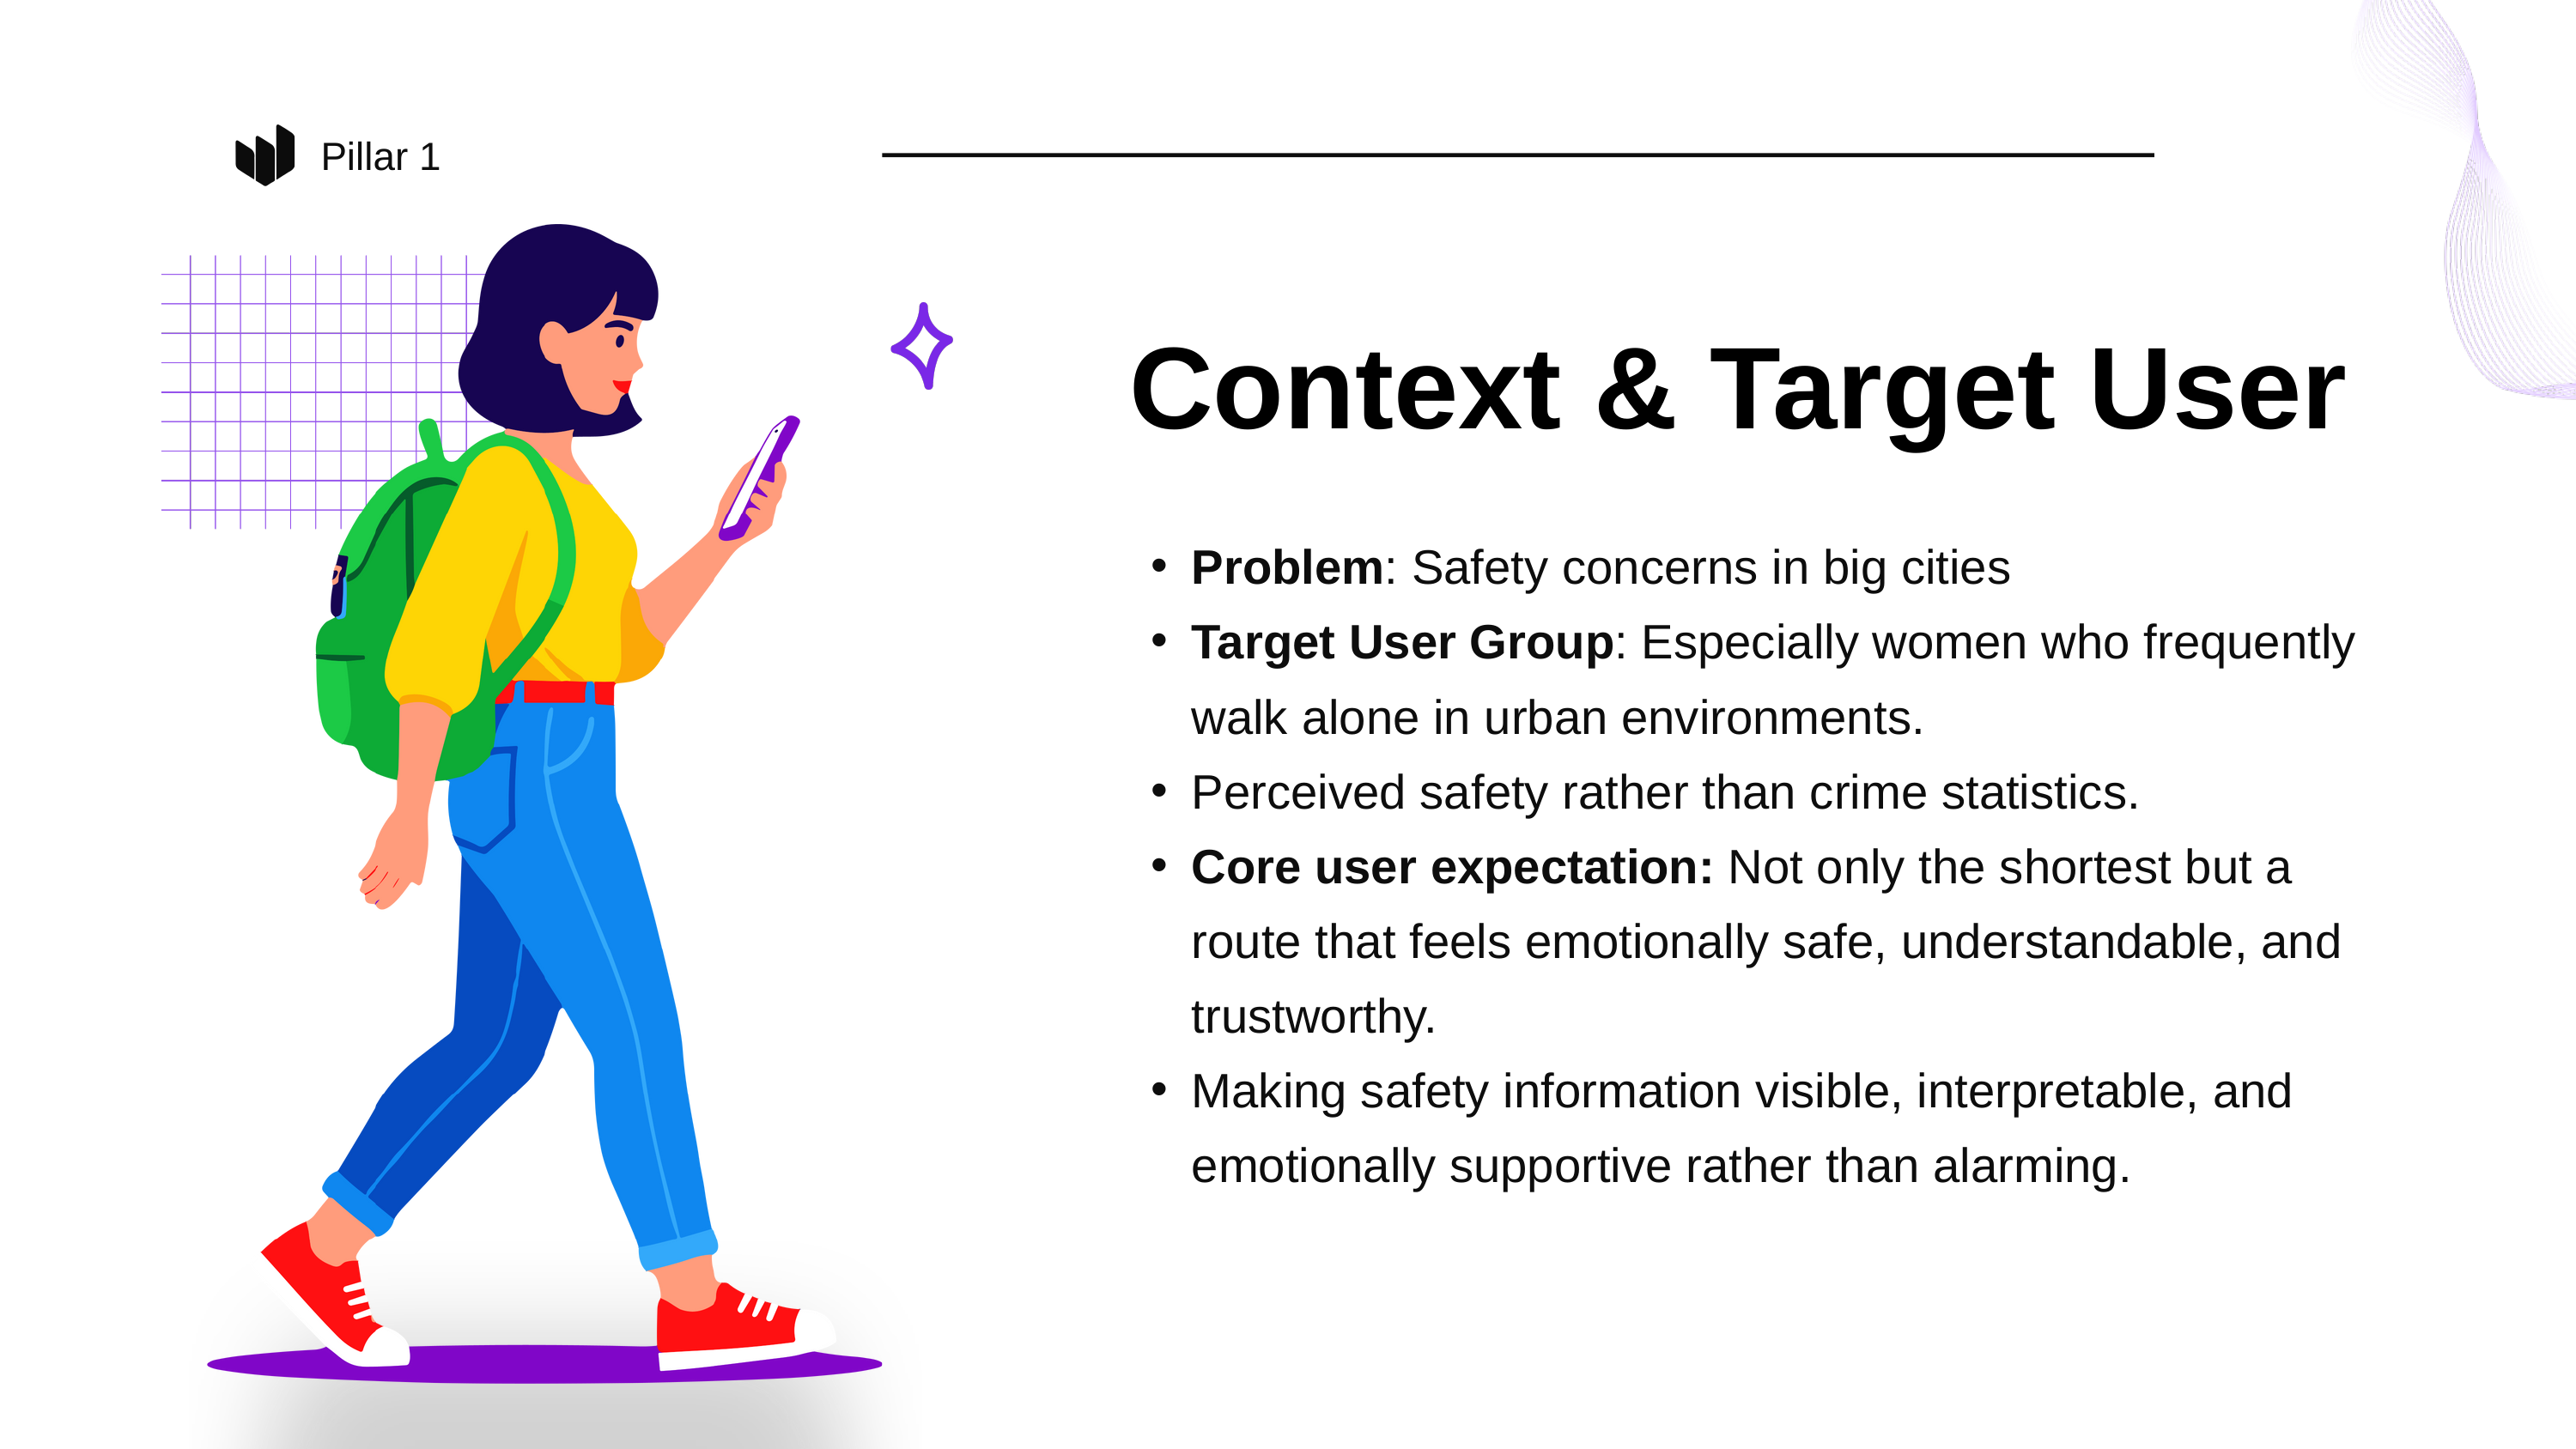

Pillar 1

Context & Target User
Problem: Safety concerns in big cities
Target User Group: Especially women who frequently walk alone in urban environments.
Perceived safety rather than crime statistics.
Core user expectation: Not only the shortest but a route that feels emotionally safe, understandable, and trustworthy.
Making safety information visible, interpretable, and emotionally supportive rather than alarming.